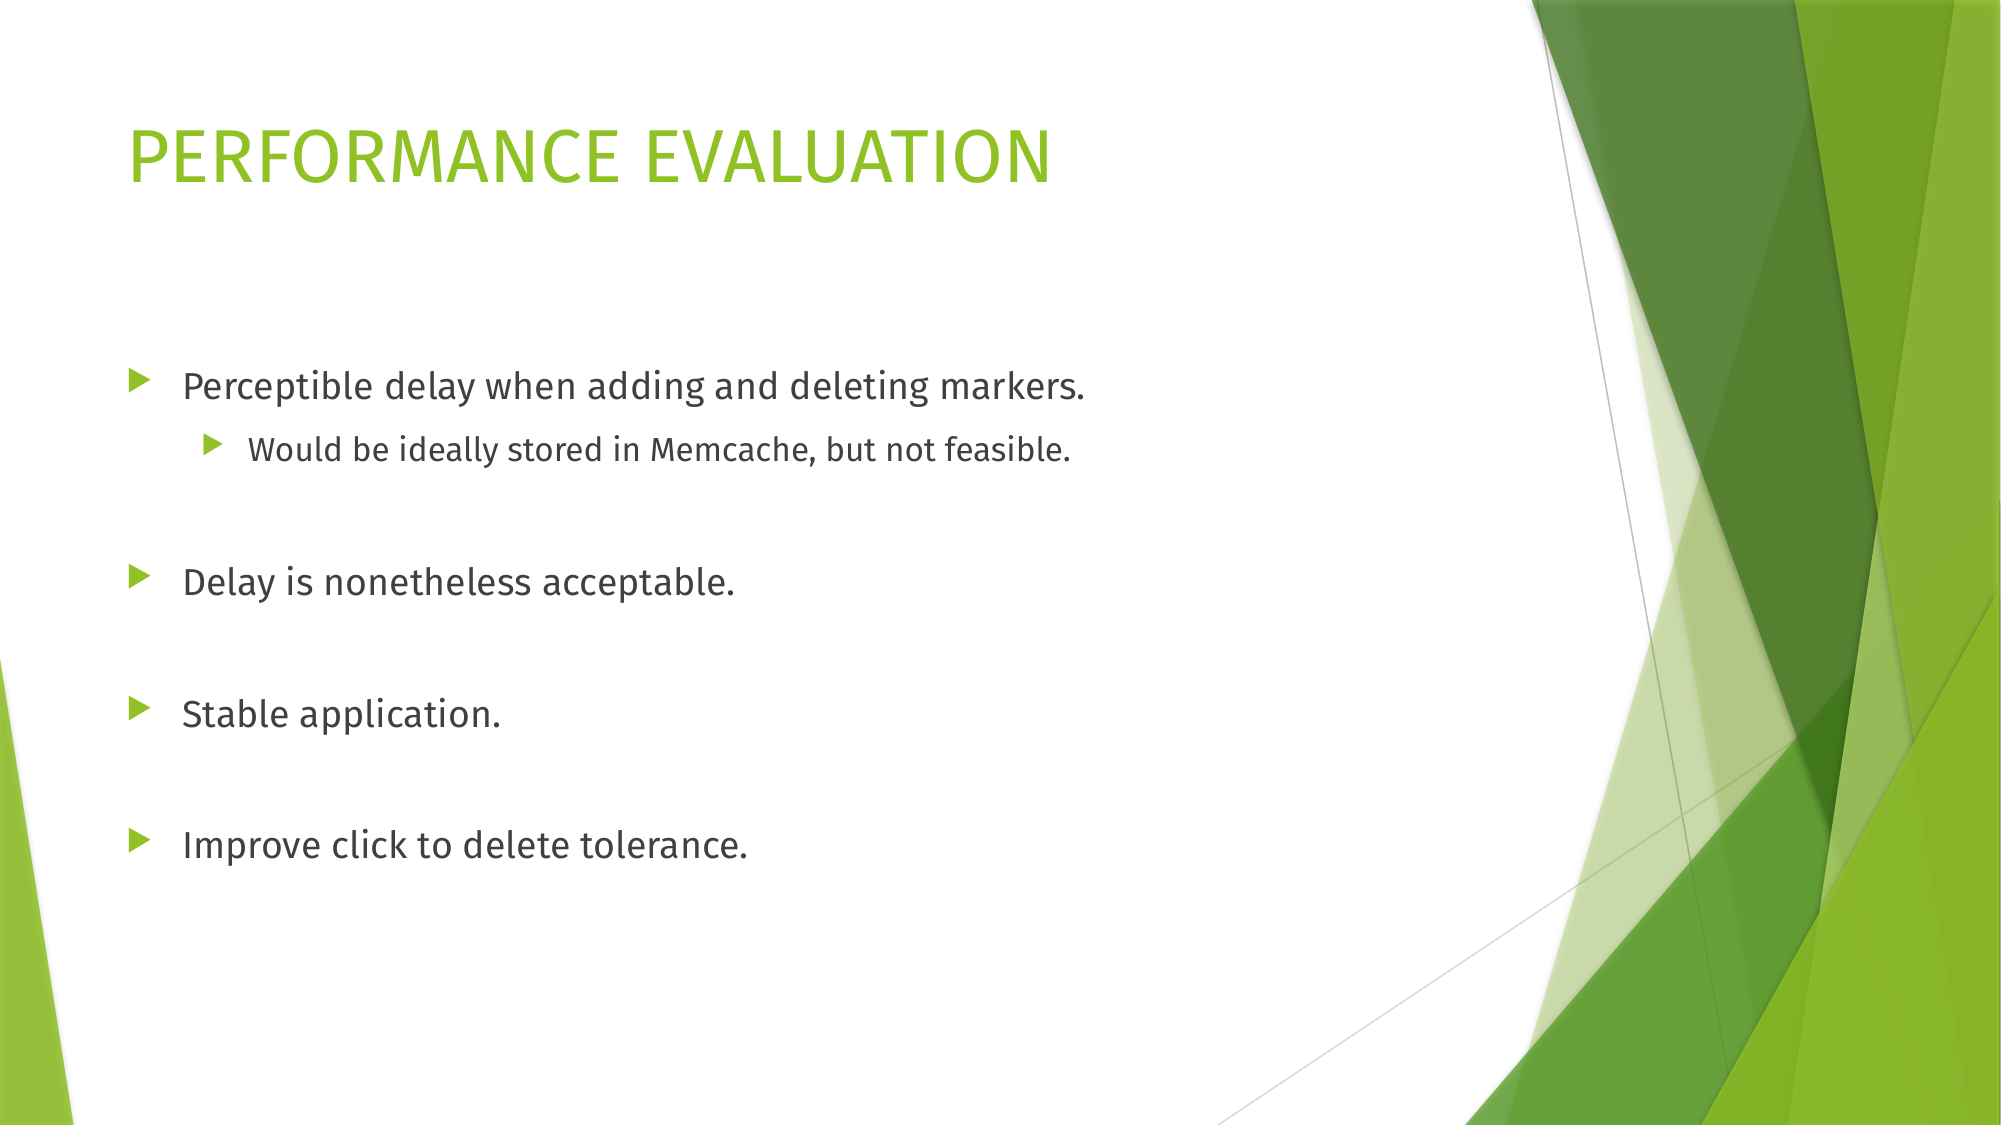

# PERFORMANCE EVALUATION
Perceptible delay when adding and deleting markers.
Would be ideally stored in Memcache, but not feasible.

Delay is nonetheless acceptable.

Stable application.

Improve click to delete tolerance.